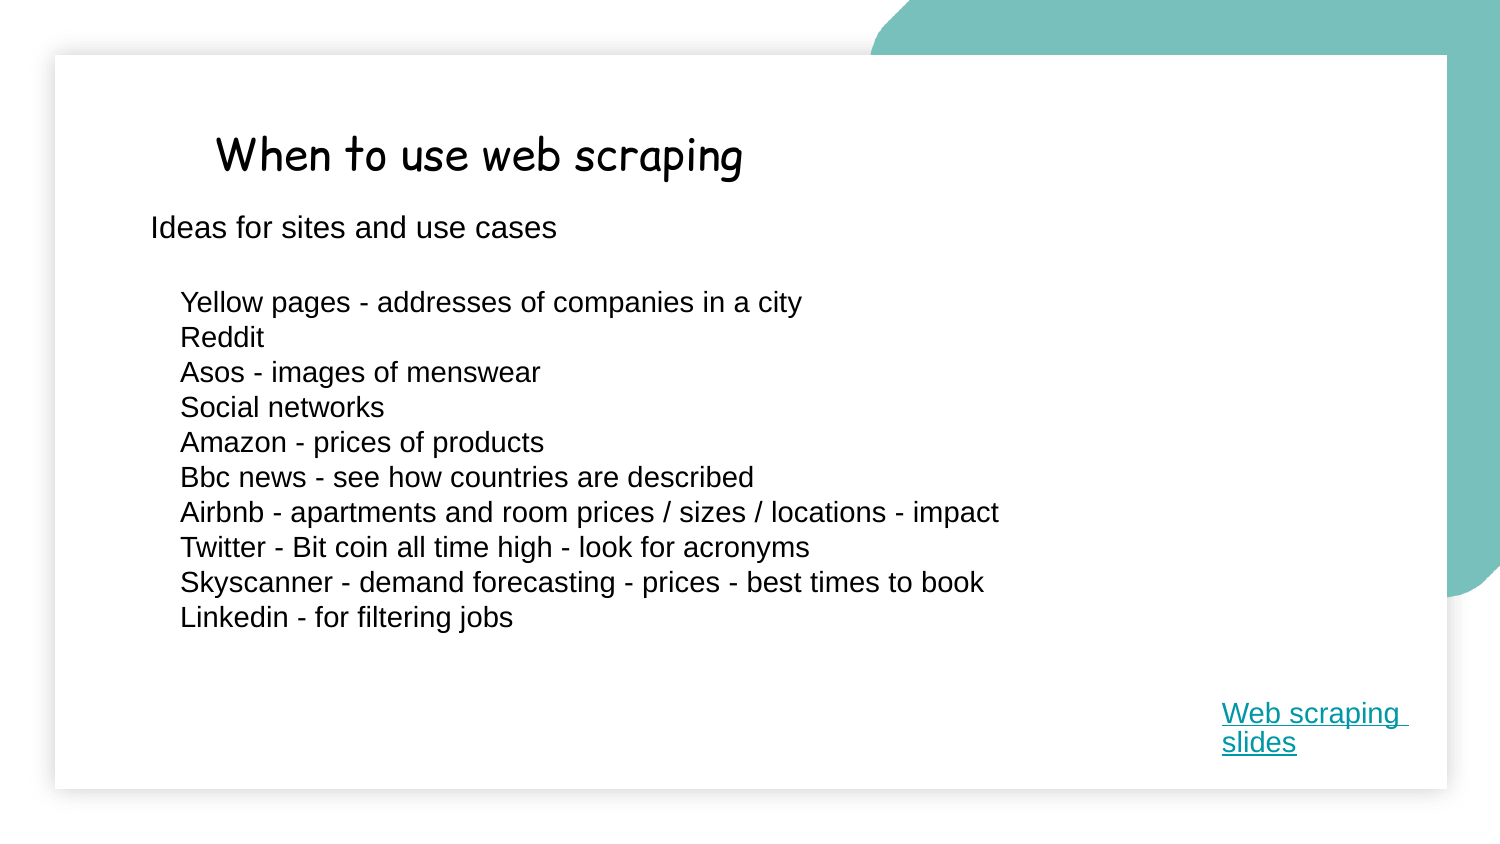

When to use web scraping
Ideas for sites and use cases
Yellow pages - addresses of companies in a city
Reddit
Asos - images of menswear
Social networks
Amazon - prices of products
Bbc news - see how countries are described
Airbnb - apartments and room prices / sizes / locations - impact
Twitter - Bit coin all time high - look for acronyms
Skyscanner - demand forecasting - prices - best times to book
Linkedin - for filtering jobs
Web scraping slides